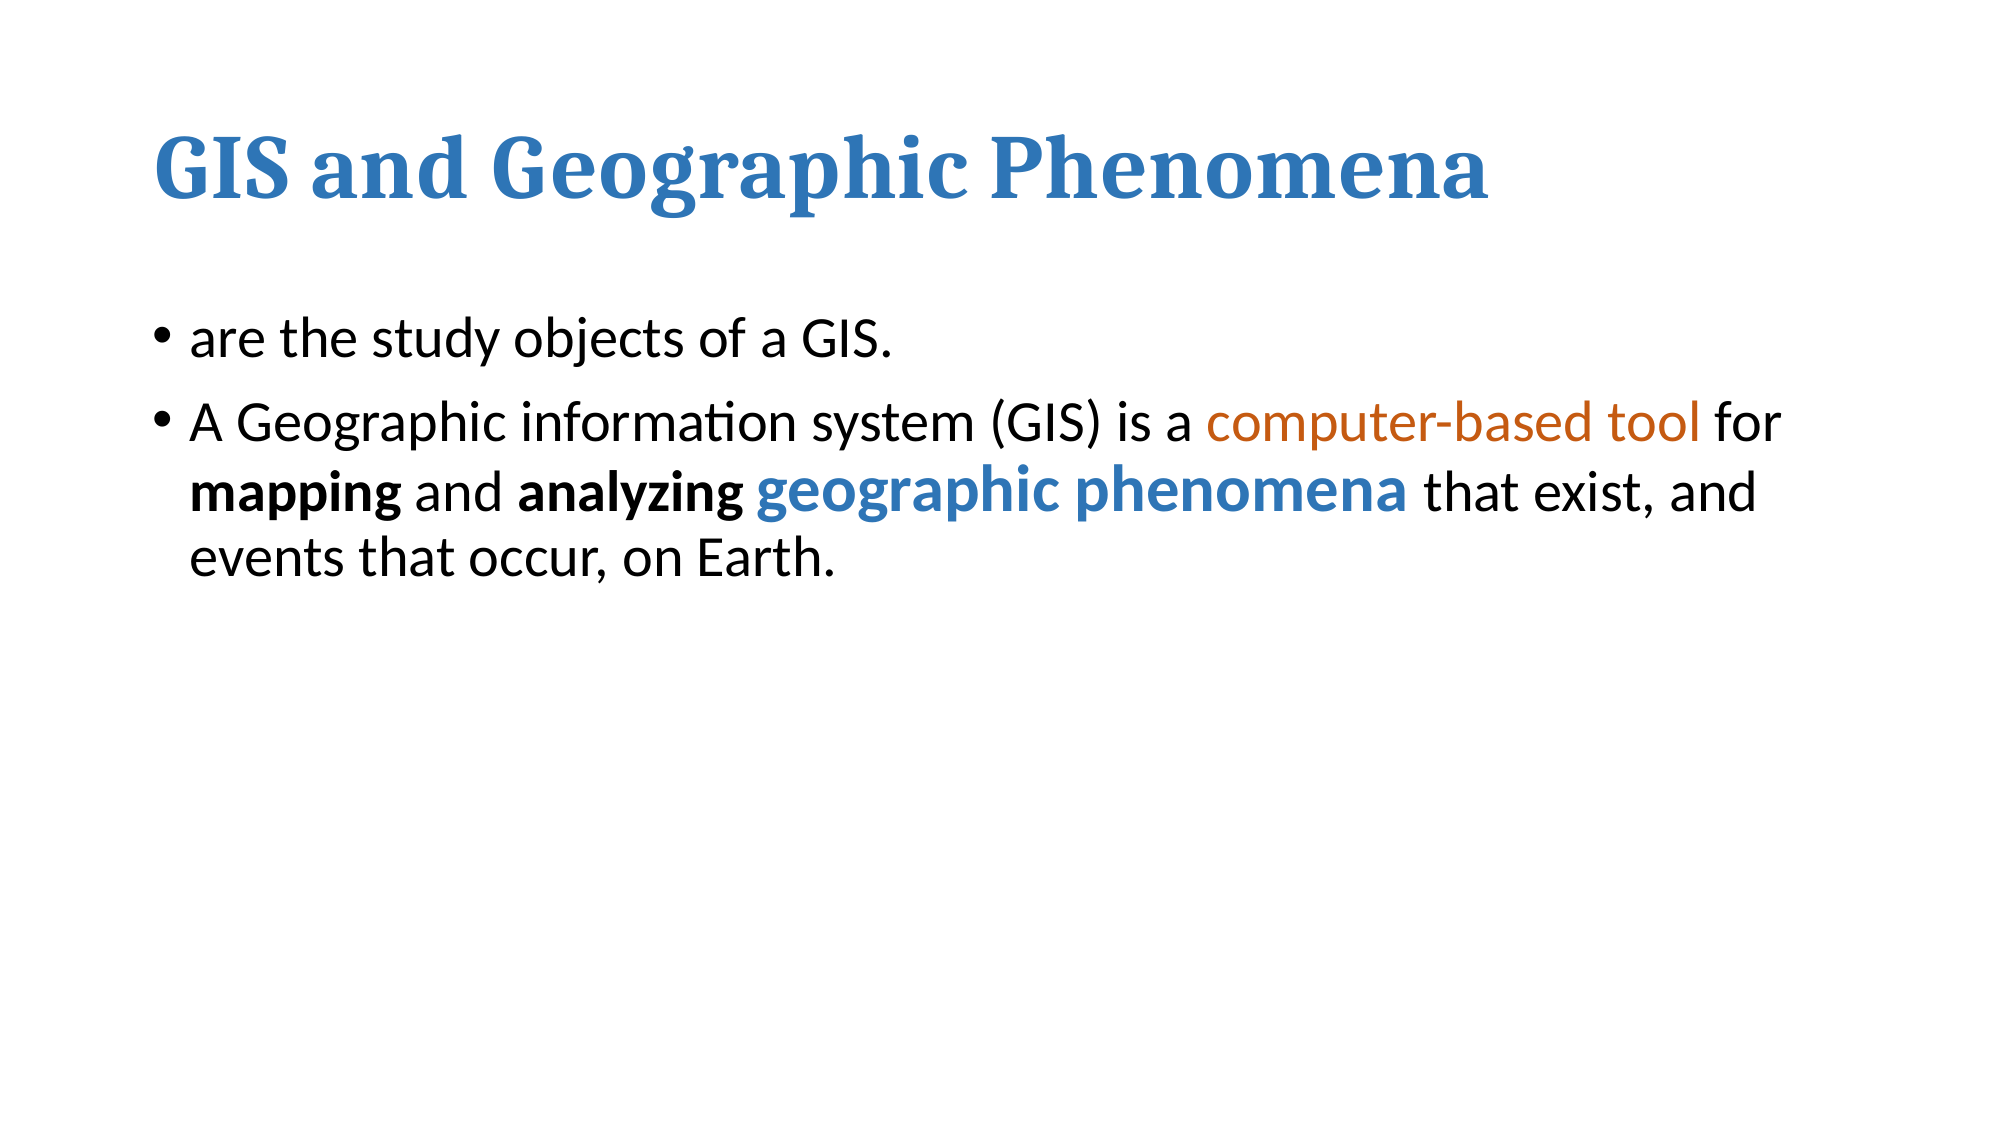

# GIS and Geographic Phenomena
are the study objects of a GIS.
A Geographic information system (GIS) is a computer-based tool for mapping and analyzing geographic phenomena that exist, and events that occur, on Earth.